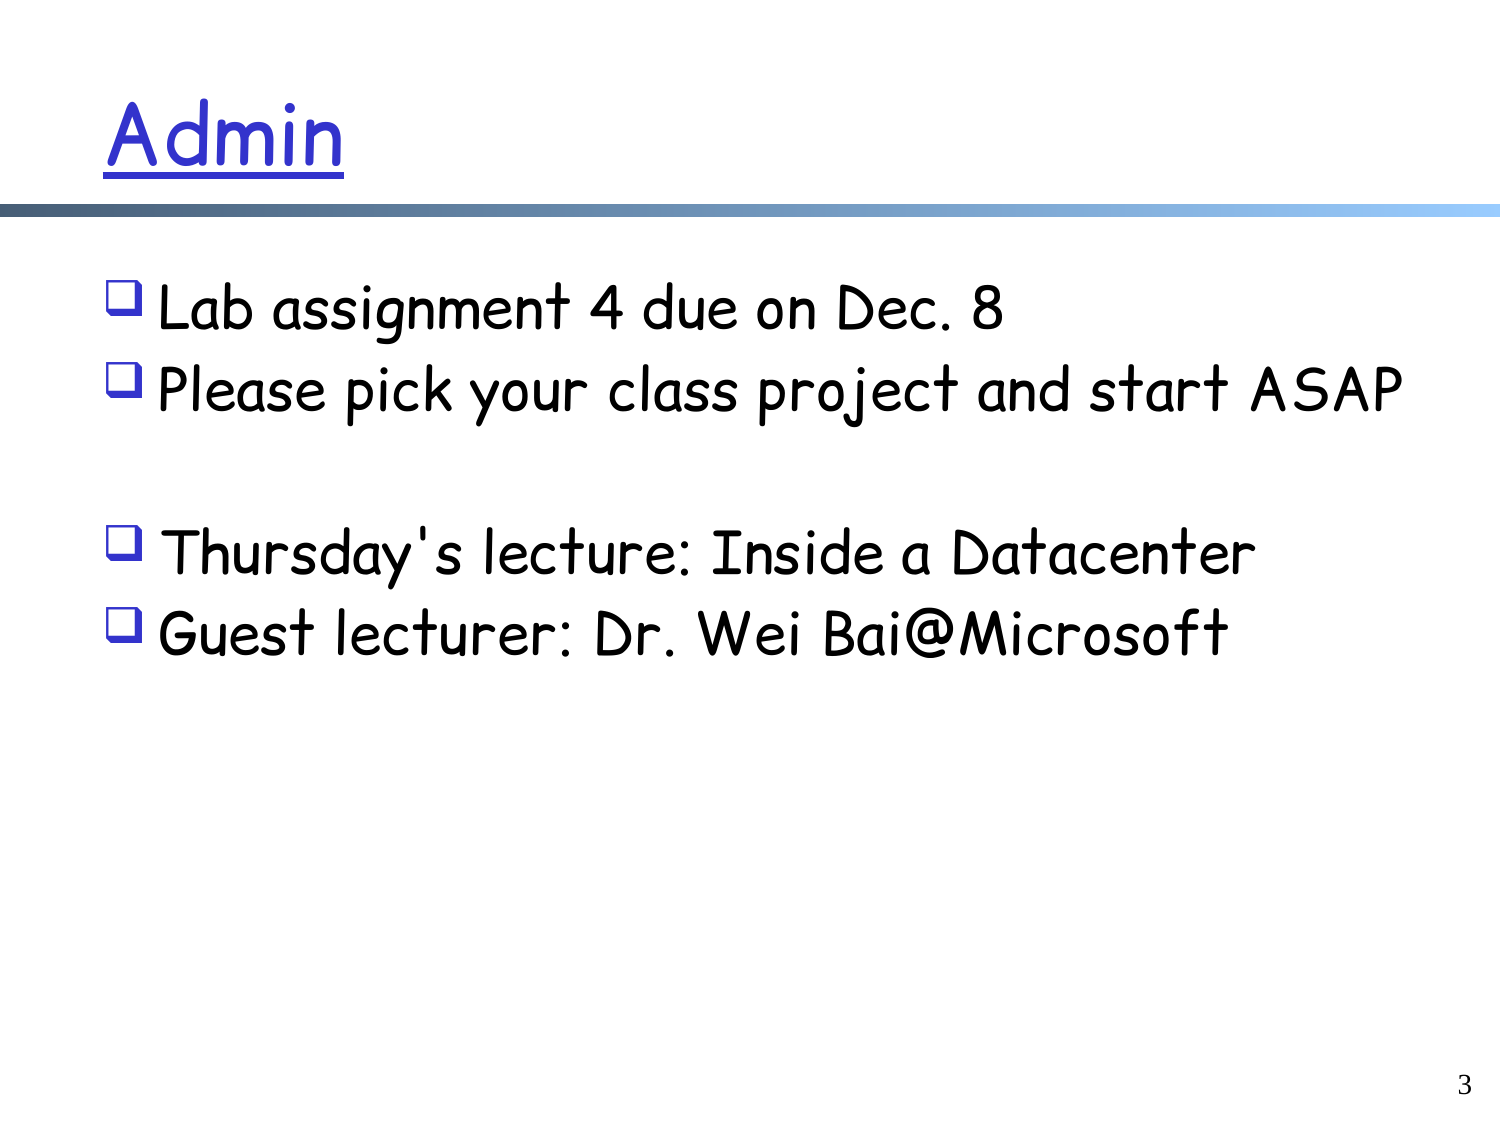

# Admin
Lab assignment 4 due on Dec. 8
Please pick your class project and start ASAP

Thursday's lecture: Inside a Datacenter
Guest lecturer: Dr. Wei Bai@Microsoft

3